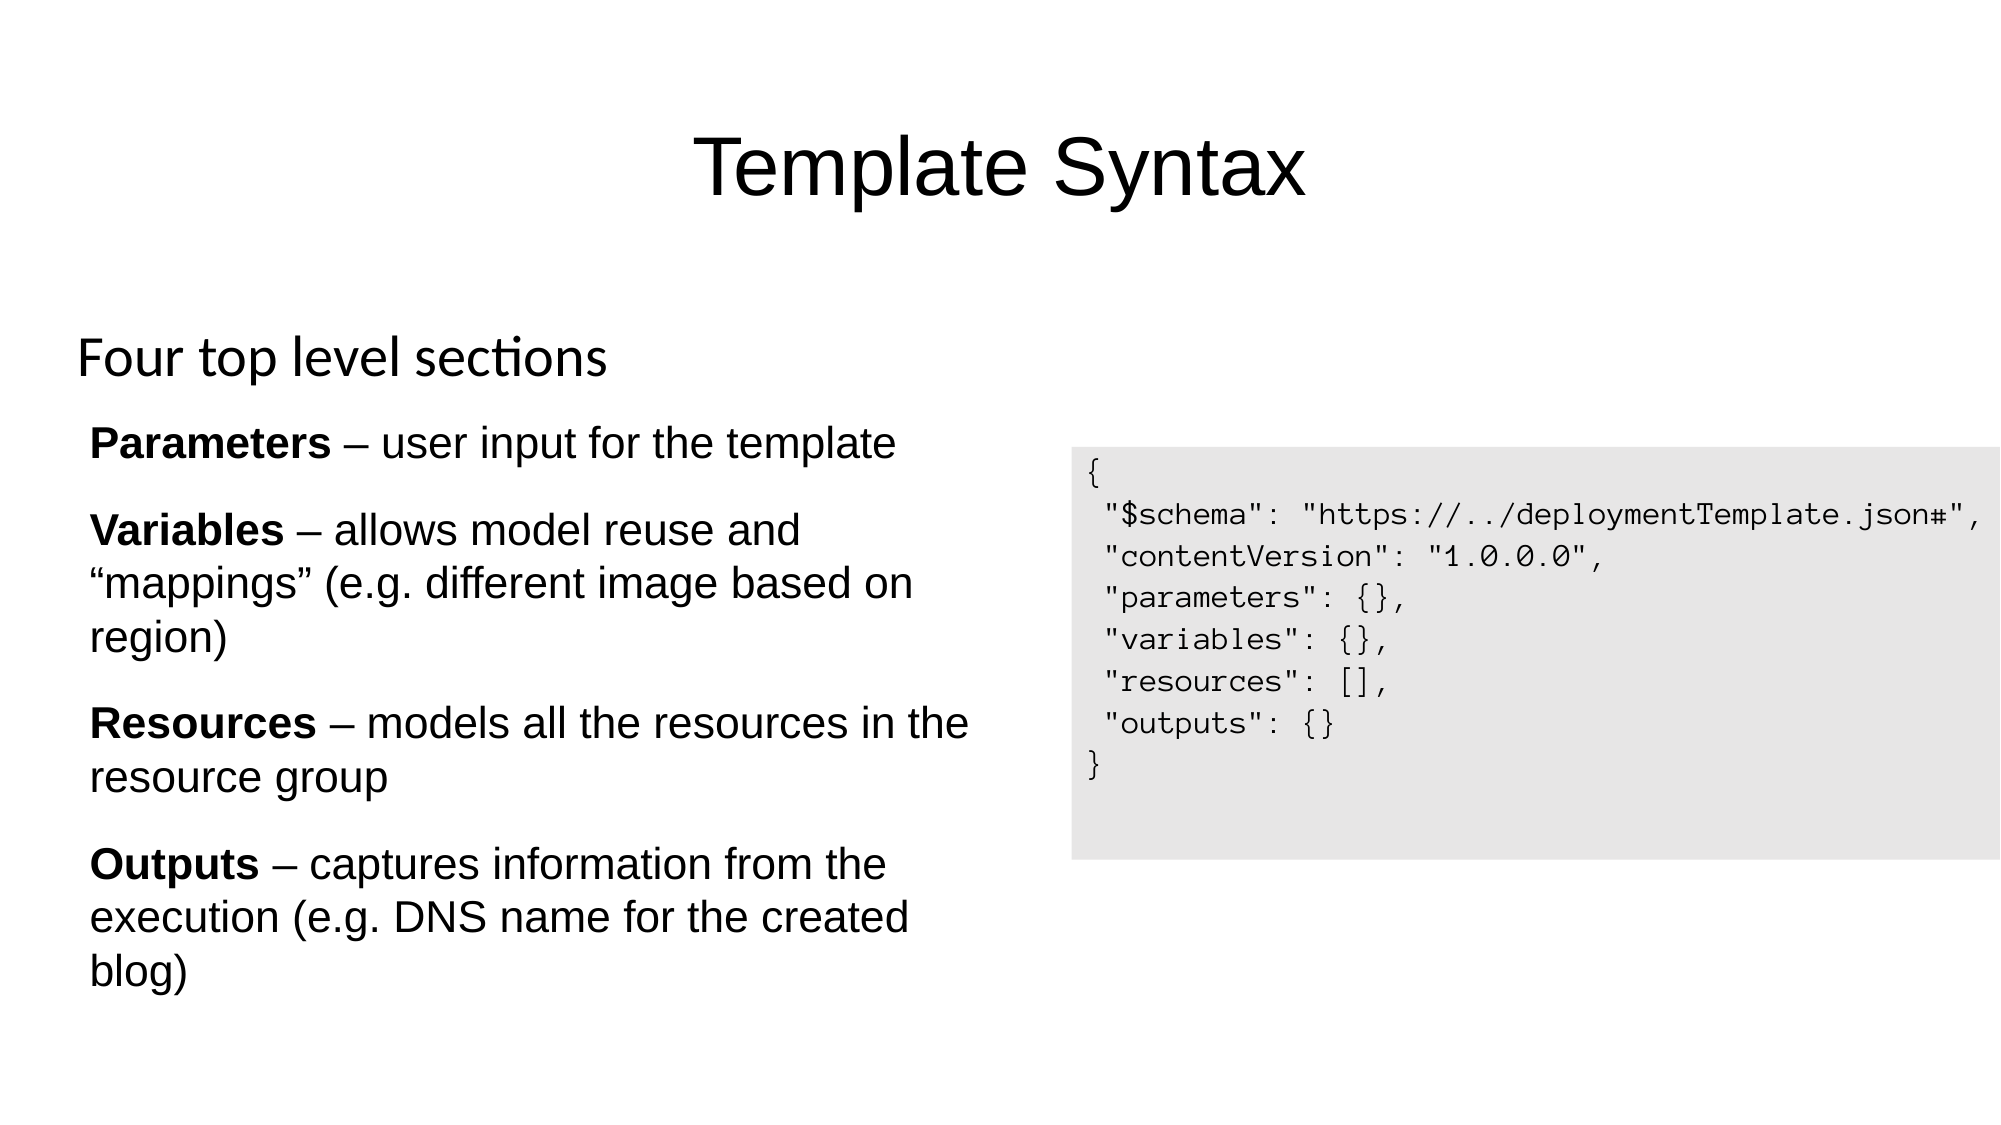

# Template Syntax
Four top level sections

Parameters – user input for the template
Variables – allows model reuse and “mappings” (e.g. different image based on region)
Resources – models all the resources in the resource group
Outputs – captures information from the execution (e.g. DNS name for the created blog)

{
 "$schema": "https://../deploymentTemplate.json#",
 "contentVersion": "1.0.0.0",
 "parameters": {},
 "variables": {},
 "resources": [],
 "outputs": {}
}